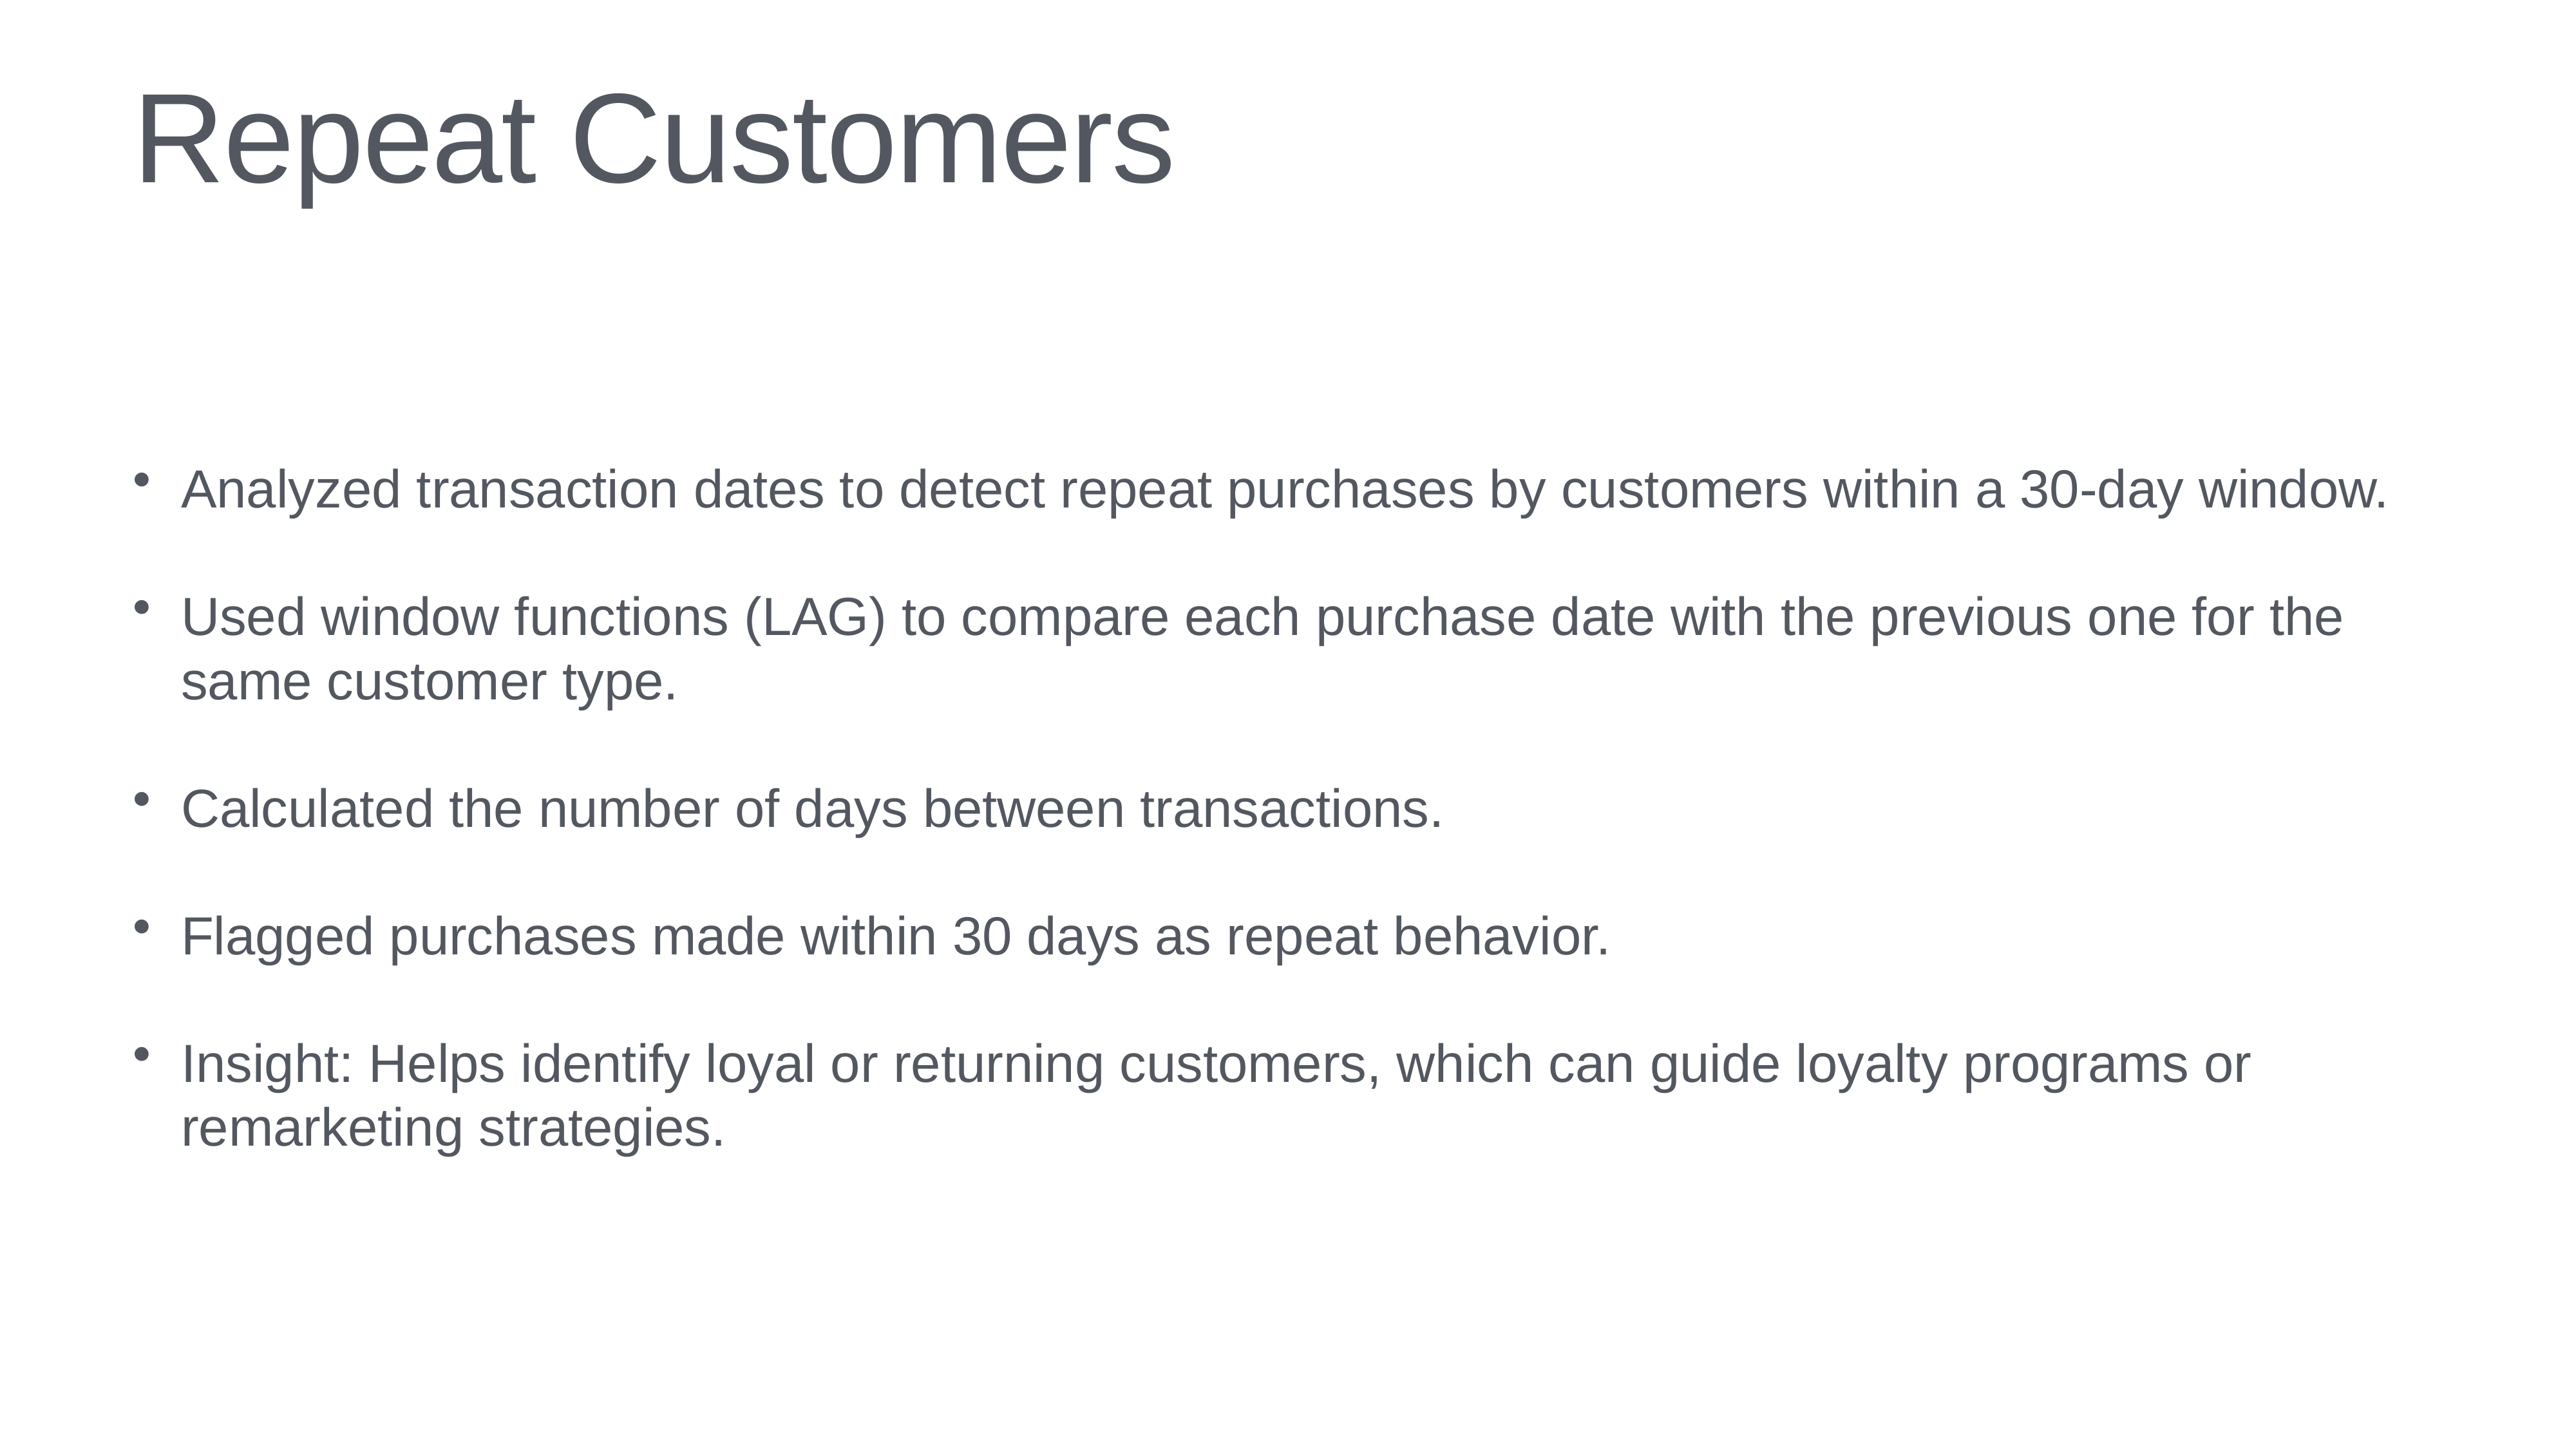

# Repeat Customers
Analyzed transaction dates to detect repeat purchases by customers within a 30-day window.
Used window functions (LAG) to compare each purchase date with the previous one for the same customer type.
Calculated the number of days between transactions.
Flagged purchases made within 30 days as repeat behavior.
Insight: Helps identify loyal or returning customers, which can guide loyalty programs or remarketing strategies.